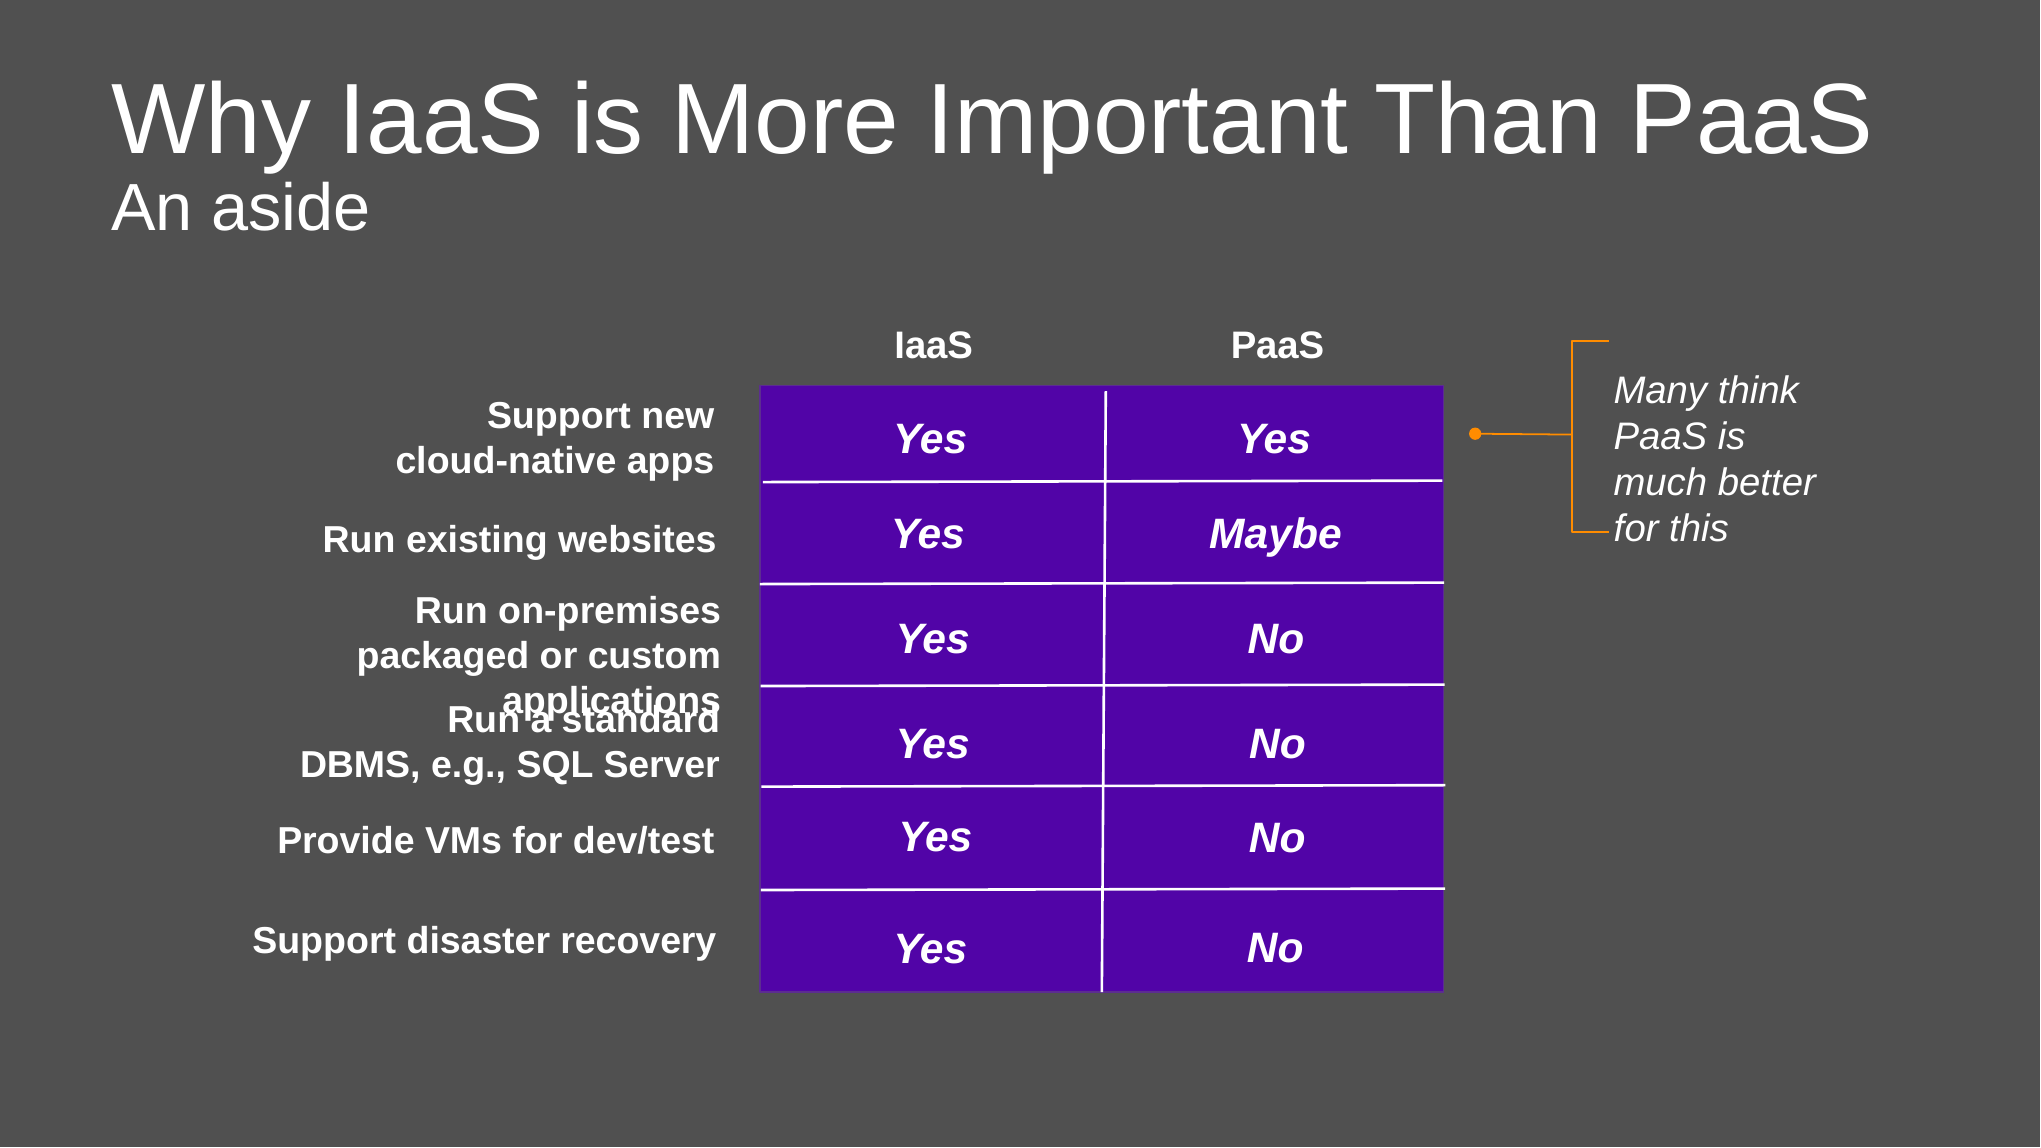

Why IaaS is More Important Than PaaS
An aside
IaaS
PaaS

Many think PaaS is much better for this

Support new
cloud-native apps
Yes
Yes

Yes
Maybe
Run existing websites

Run on-premises packaged or custom applications
Yes
No

Run a standard
DBMS, e.g., SQL Server
Yes
No

Yes
No
Provide VMs for dev/test

Support disaster recovery
No
Yes